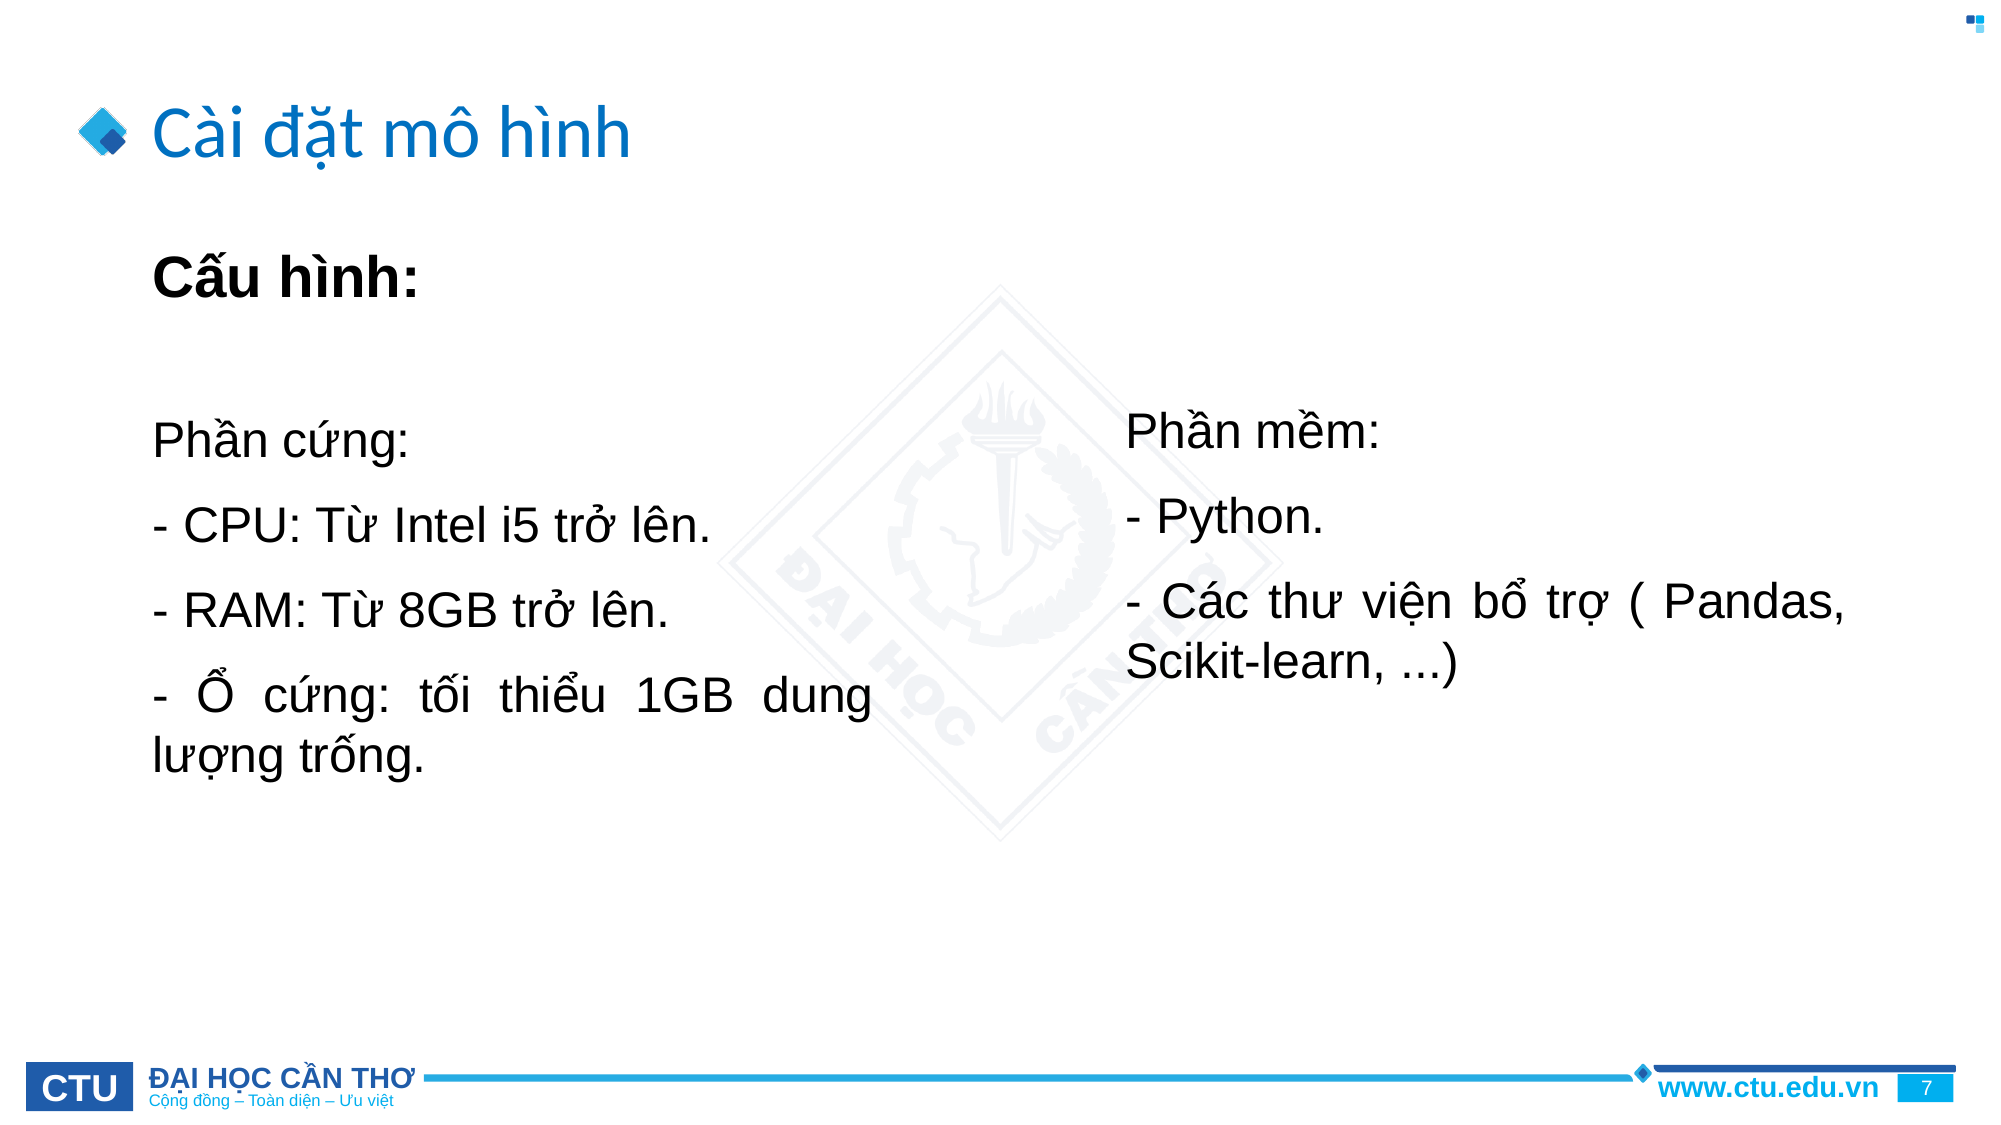

# Cài đặt mô hình
Cấu hình:

Phần mềm:
- Python.
- Các thư viện bổ trợ ( Pandas, Scikit-learn, ...)
Phần cứng:
- CPU: Từ Intel i5 trở lên.
- RAM: Từ 8GB trở lên.
- Ổ cứng: tối thiểu 1GB dung lượng trống.